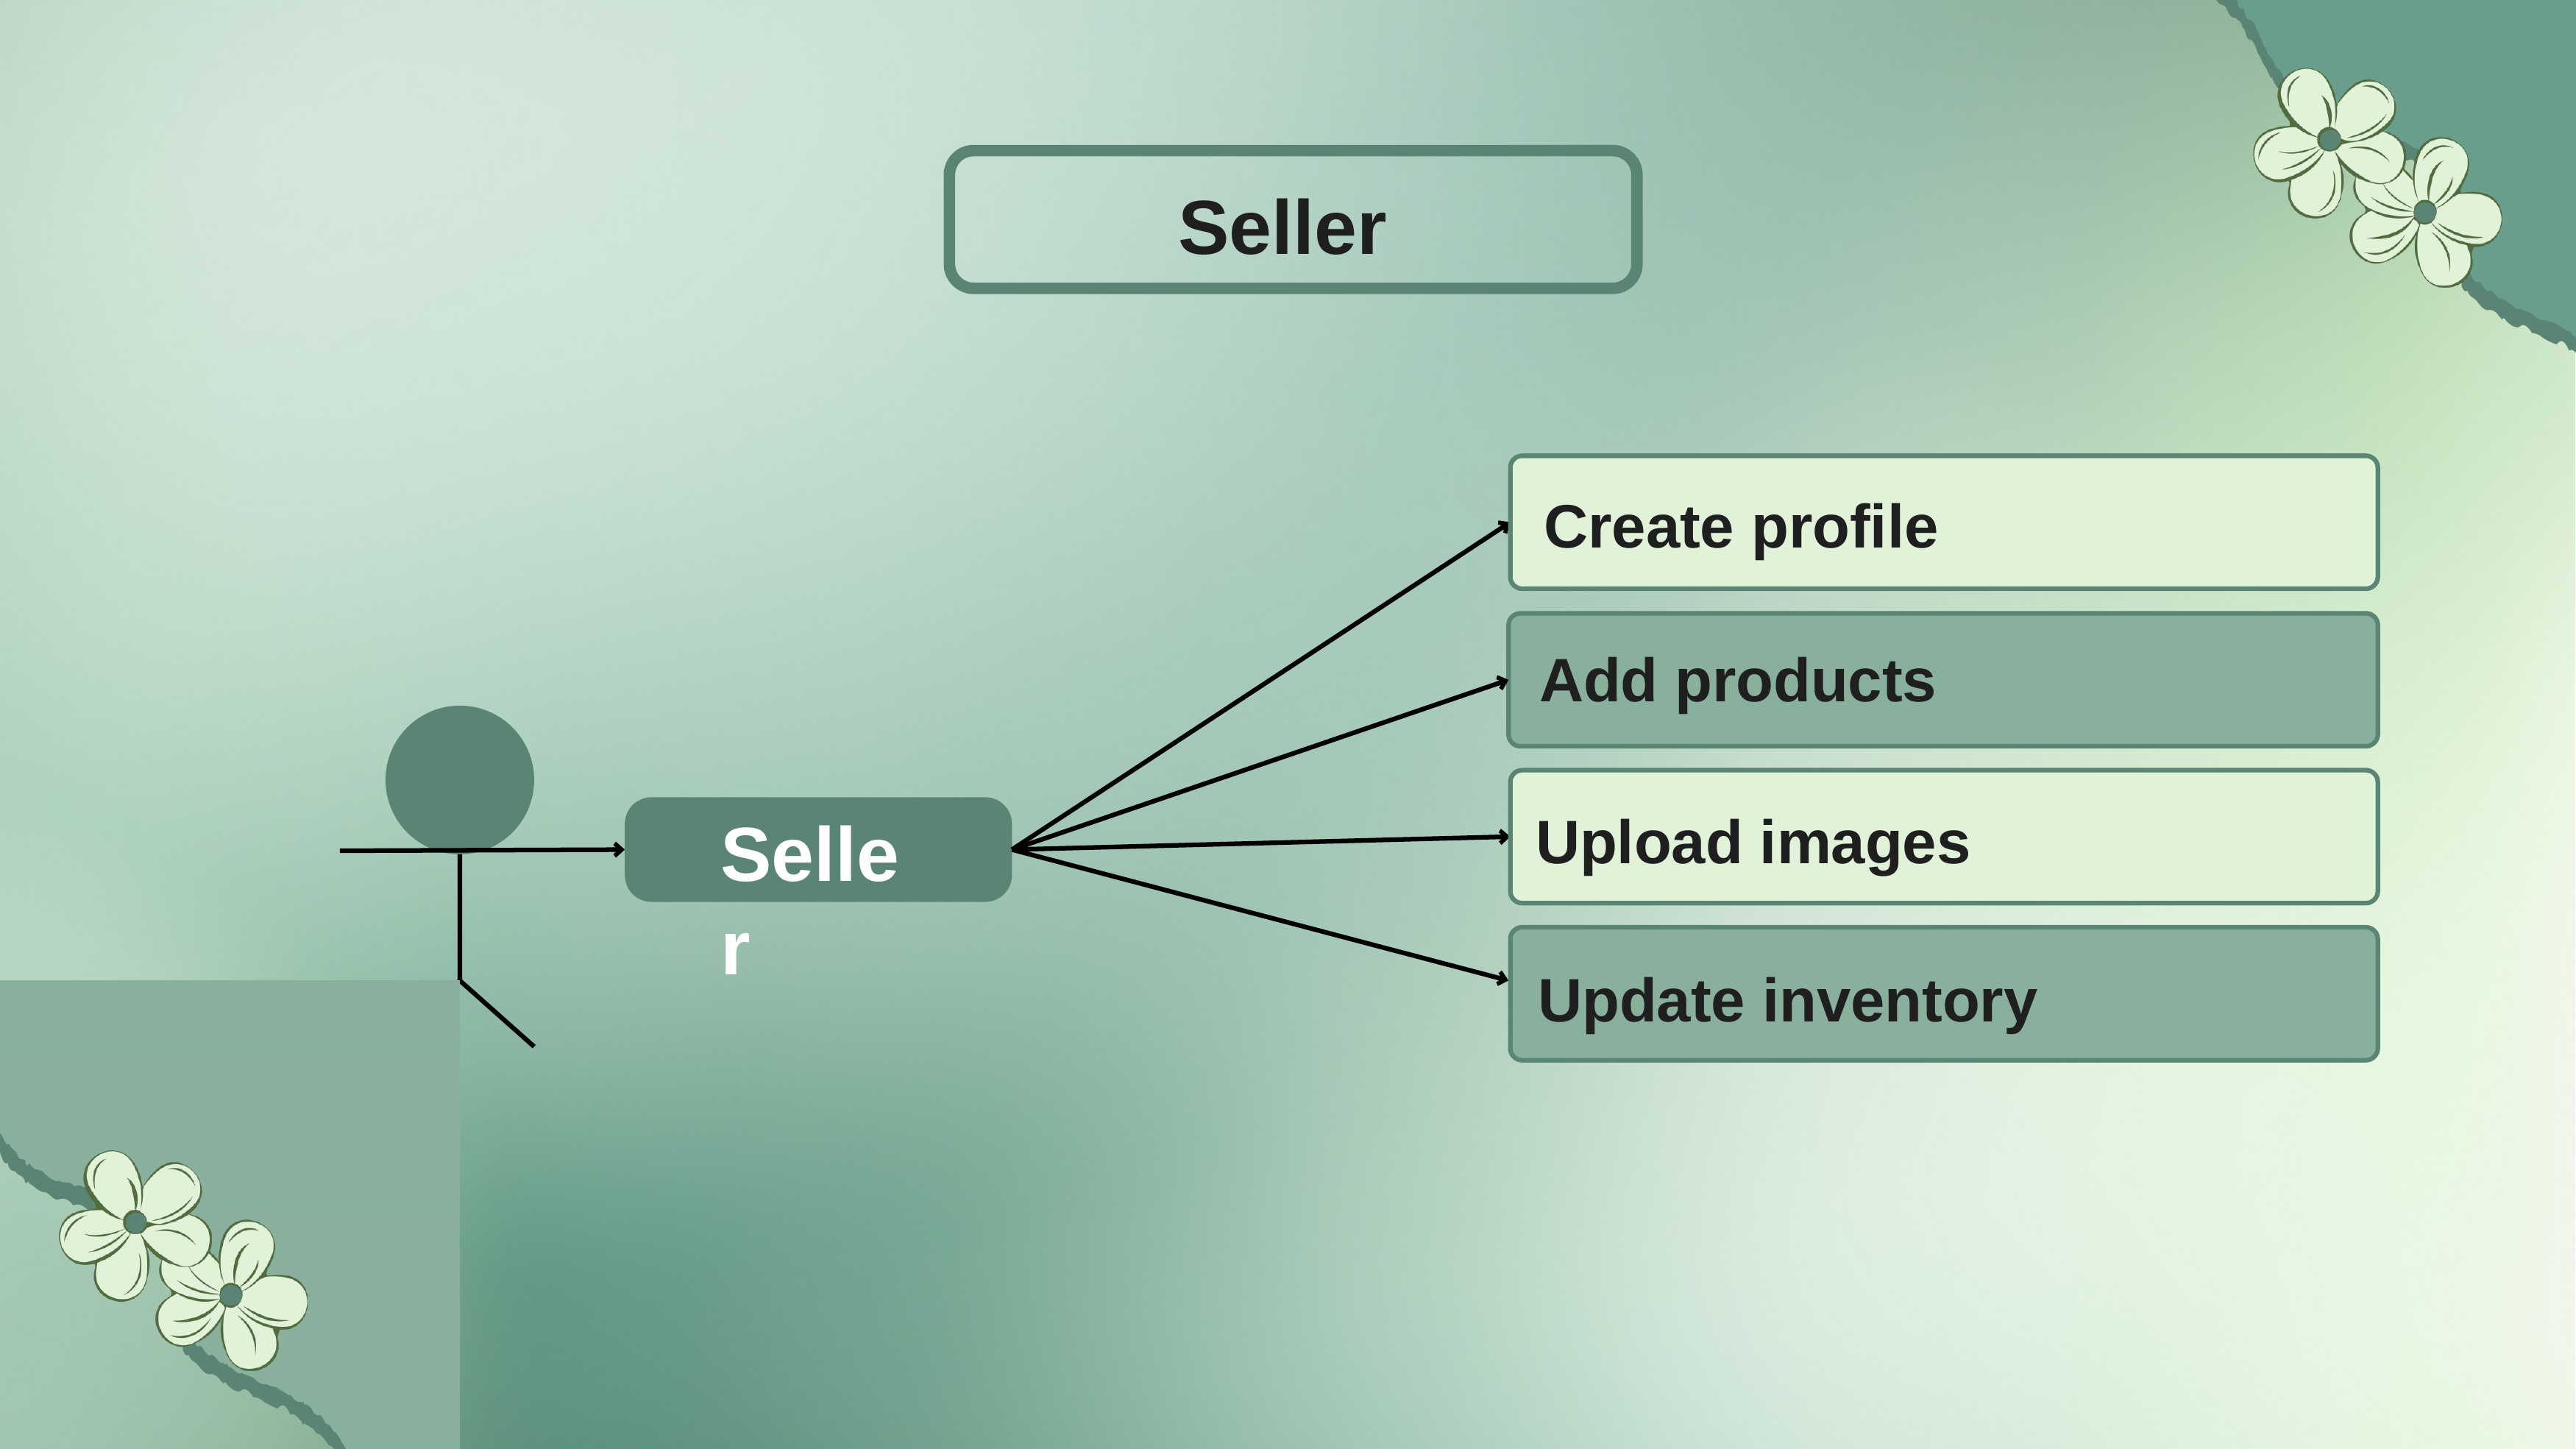

Seller

Create profile

Add products

Upload images
Seller

Update inventory